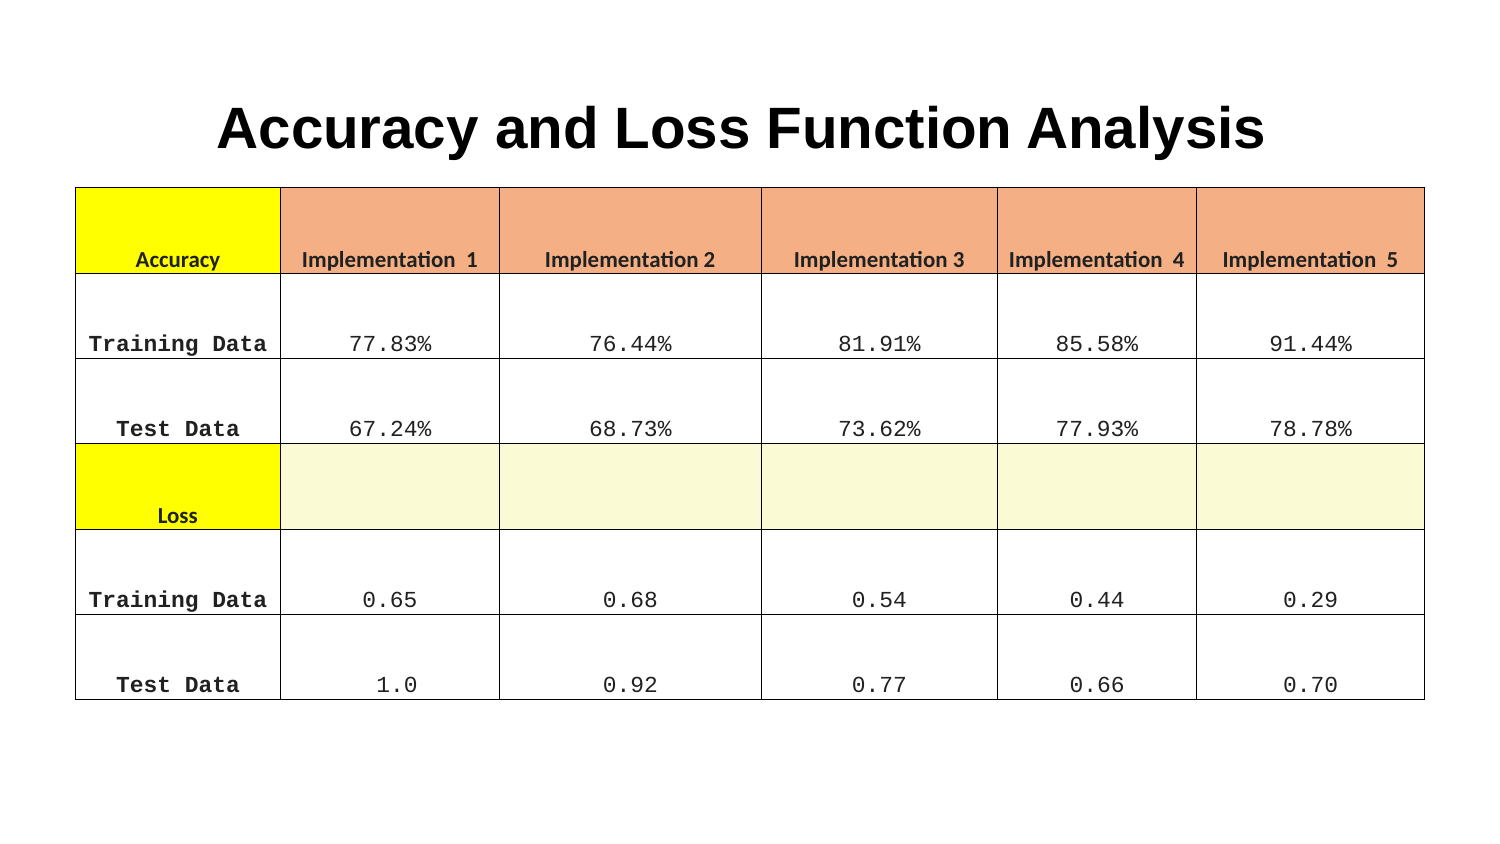

# Accuracy and Loss Function Analysis
| Accuracy | Implementation 1 | Implementation 2 | Implementation 3 | Implementation 4 | Implementation 5 |
| --- | --- | --- | --- | --- | --- |
| Training Data | 77.83% | 76.44% | 81.91% | 85.58% | 91.44% |
| Test Data | 67.24% | 68.73% | 73.62% | 77.93% | 78.78% |
| Loss |  |  |  |  |  |
| Training Data | 0.65 | 0.68 | 0.54 | 0.44 | 0.29 |
| Test Data | 1.0 | 0.92 | 0.77 | 0.66 | 0.70 |